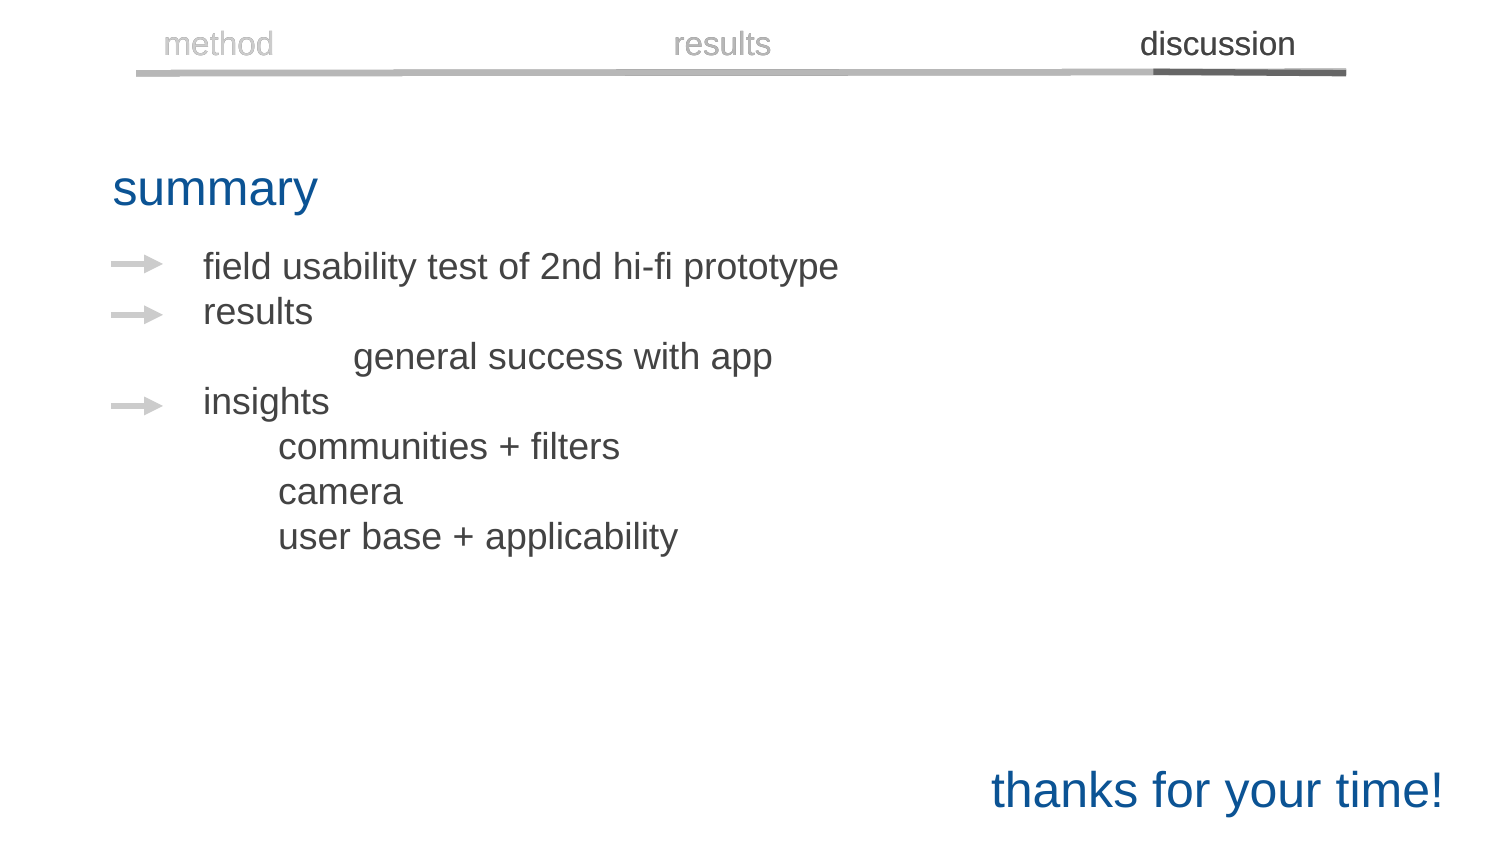

method
method
results
results
discussion
discussion
summary
# field usability test of 2nd hi-fi prototype
results
	general success with app
insights
communities + filters
camera
user base + applicability
thanks for your time!